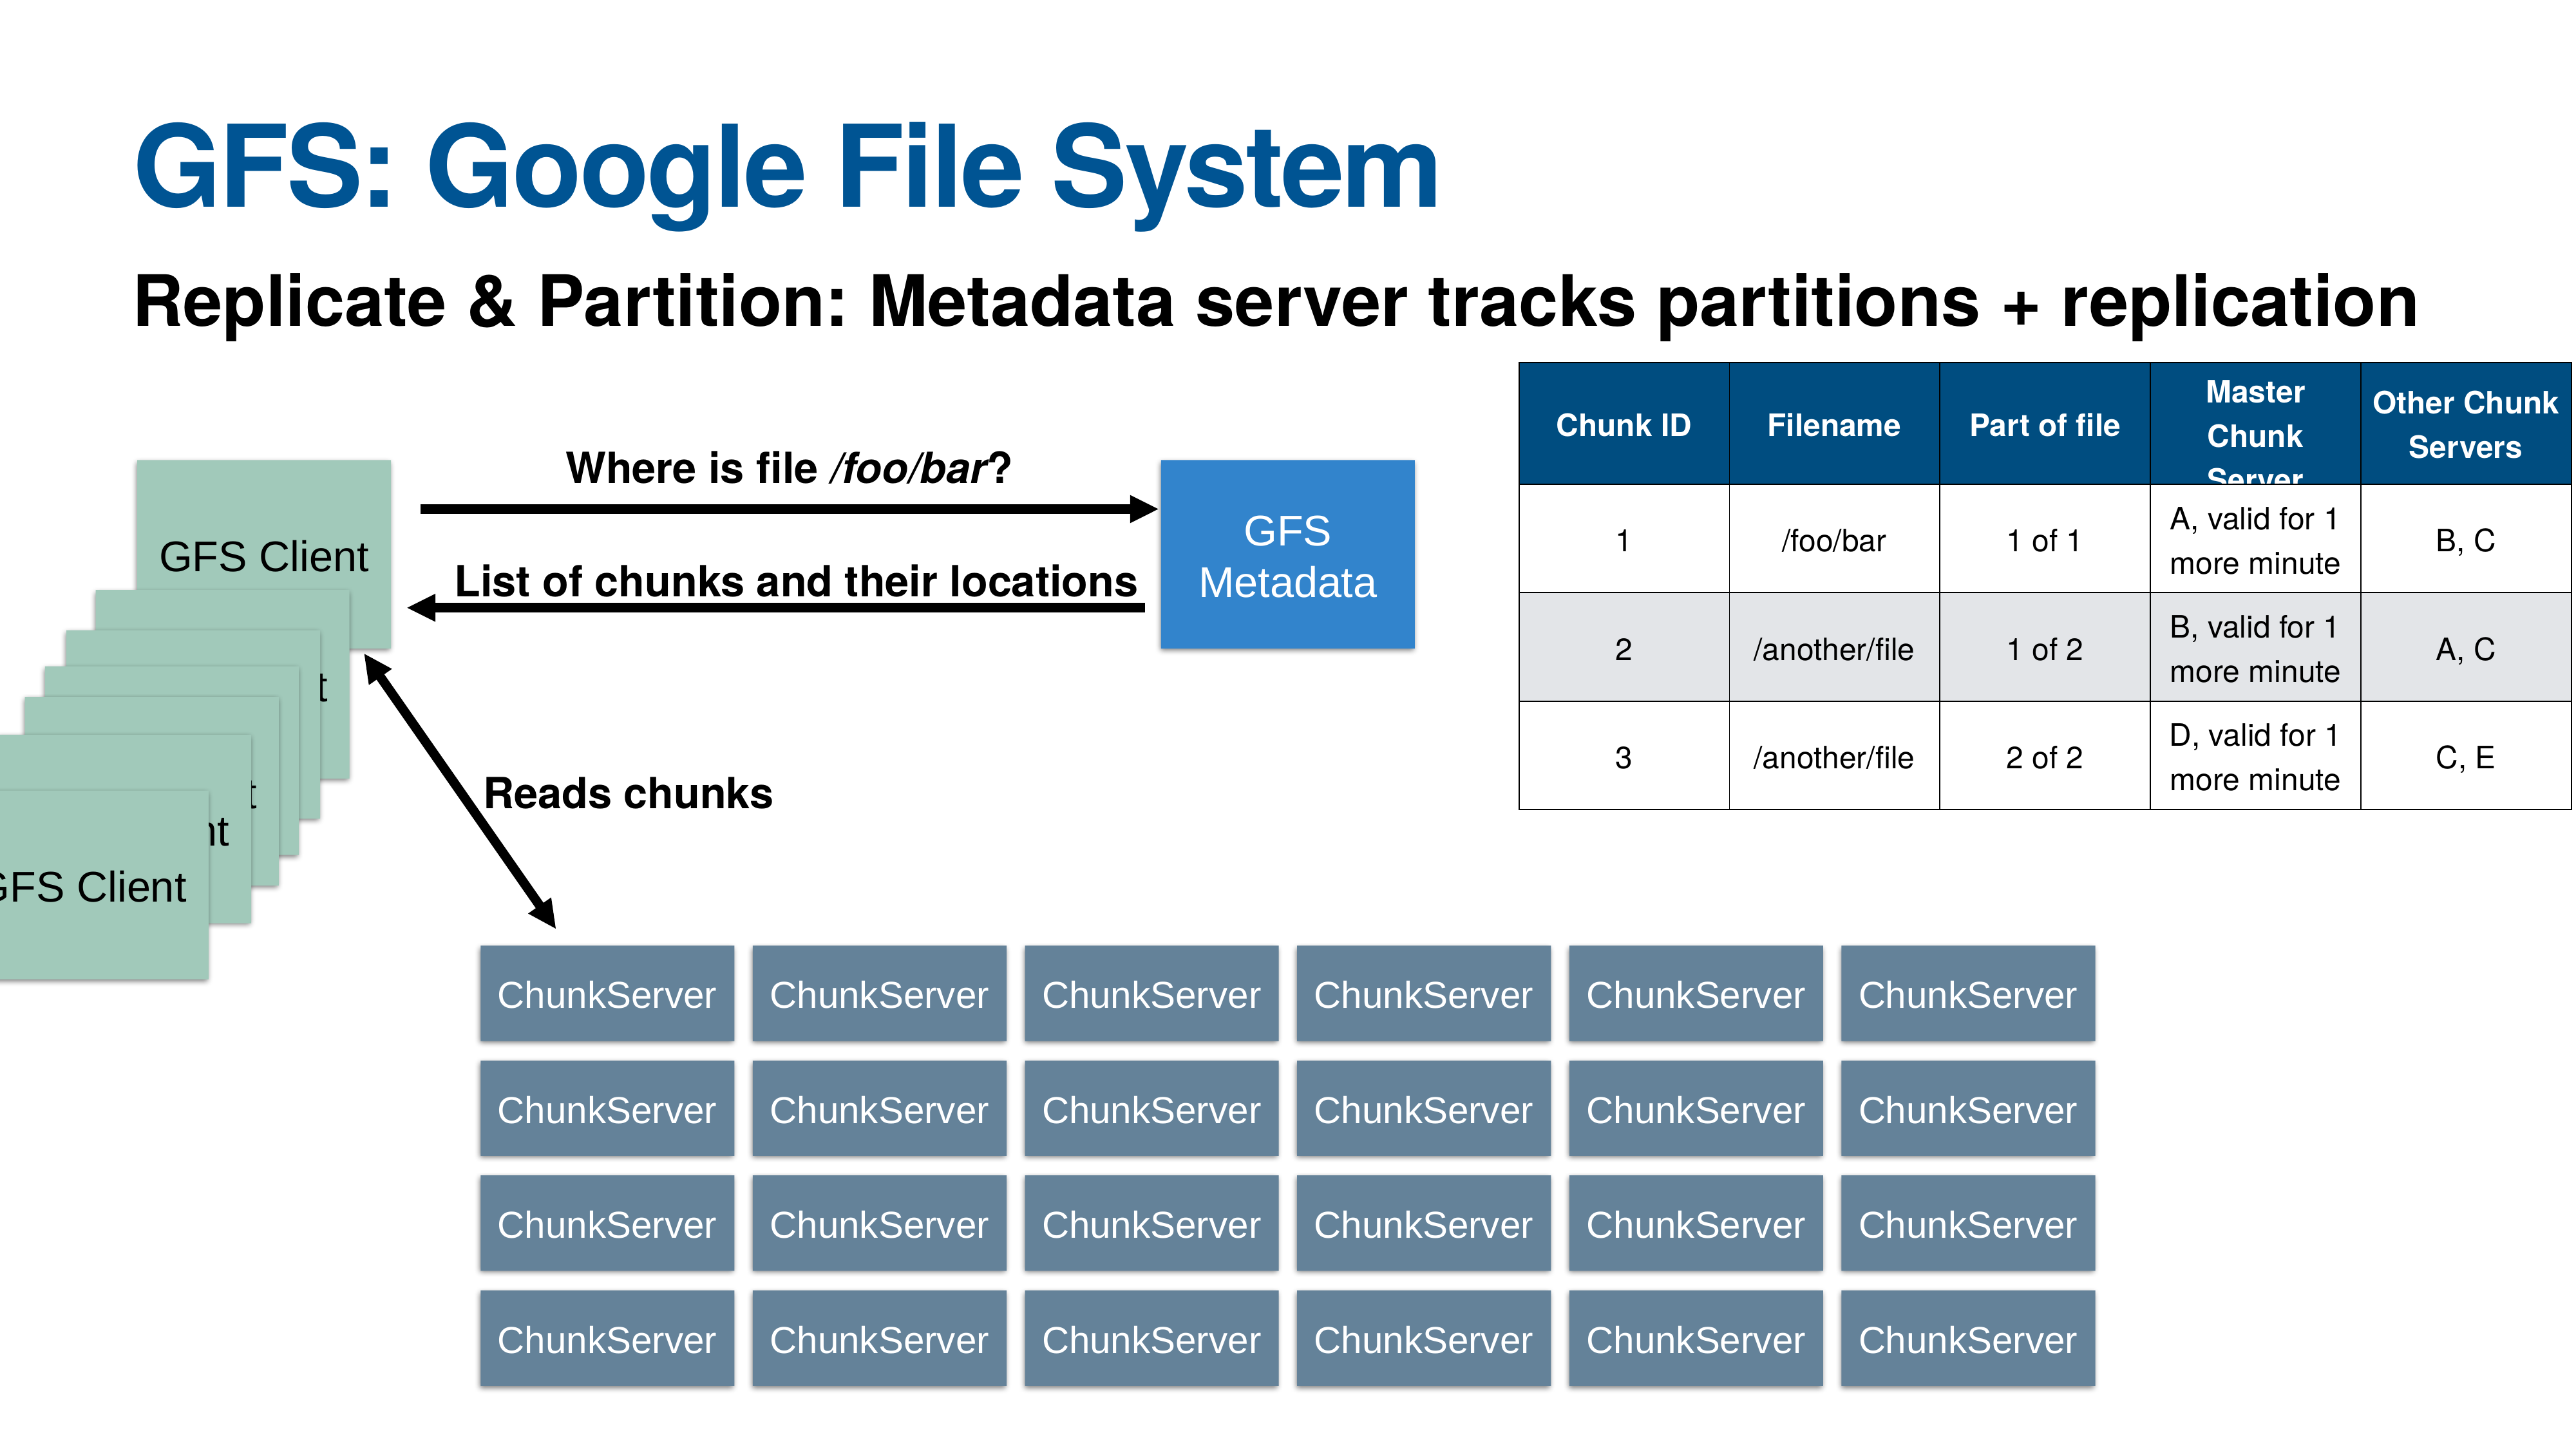

# GFS: Google File System
Replicate & Partition: Metadata server tracks partitions + replication
| Chunk ID | Filename | Part of file | Master Chunk Server | Other Chunk Servers |
| --- | --- | --- | --- | --- |
| 1 | /foo/bar | 1 of 1 | A, valid for 1 more minute | B, C |
| 2 | /another/file | 1 of 2 | B, valid for 1 more minute | A, C |
| 3 | /another/file | 2 of 2 | D, valid for 1 more minute | C, E |
Where is file /foo/bar?

GFS Client
GFS Metadata
List of chunks and their locations

GFS Client
GFS Client

Reads chunks
GFS Client
GFS Client
GFS Client
GFS Client
ChunkServer
ChunkServer
ChunkServer
ChunkServer
ChunkServer
ChunkServer
ChunkServer
ChunkServer
ChunkServer
ChunkServer
ChunkServer
ChunkServer
ChunkServer
ChunkServer
ChunkServer
ChunkServer
ChunkServer
ChunkServer
ChunkServer
ChunkServer
ChunkServer
ChunkServer
ChunkServer
ChunkServer